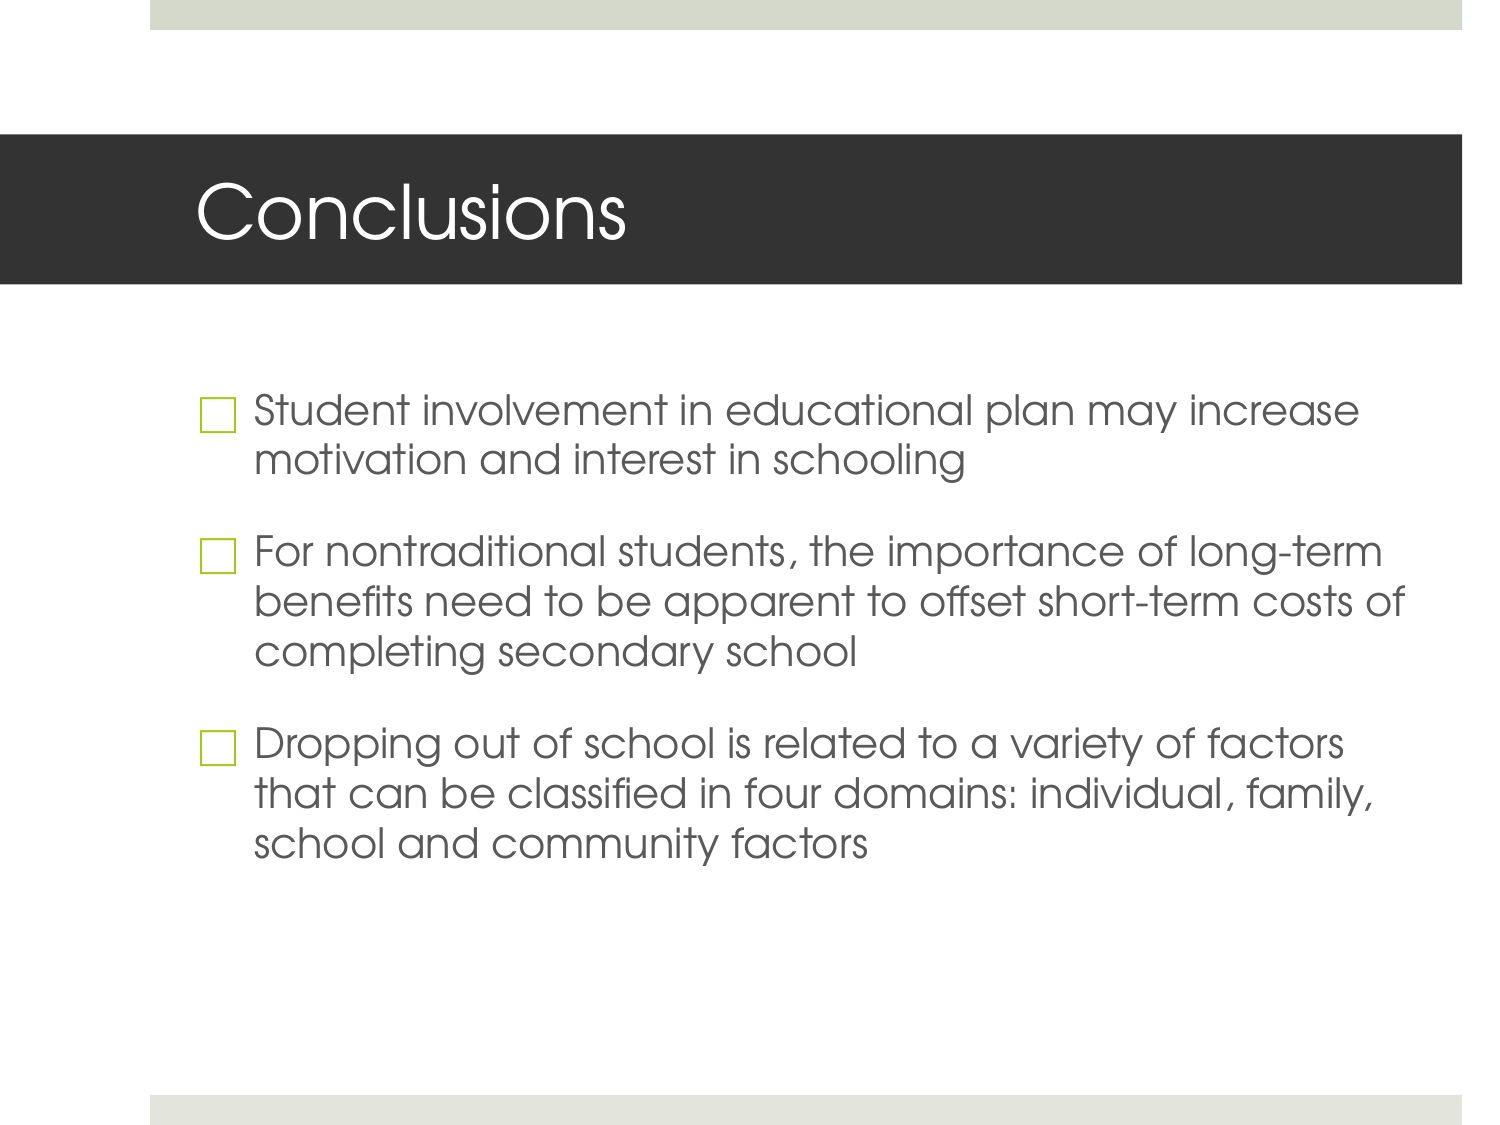

# Conclusions
Student involvement in educational plan may increase motivation and interest in schooling
For nontraditional students, the importance of long-term benefits need to be apparent to offset short-term costs of completing secondary school
Dropping out of school is related to a variety of factors that can be classified in four domains: individual, family, school and community factors